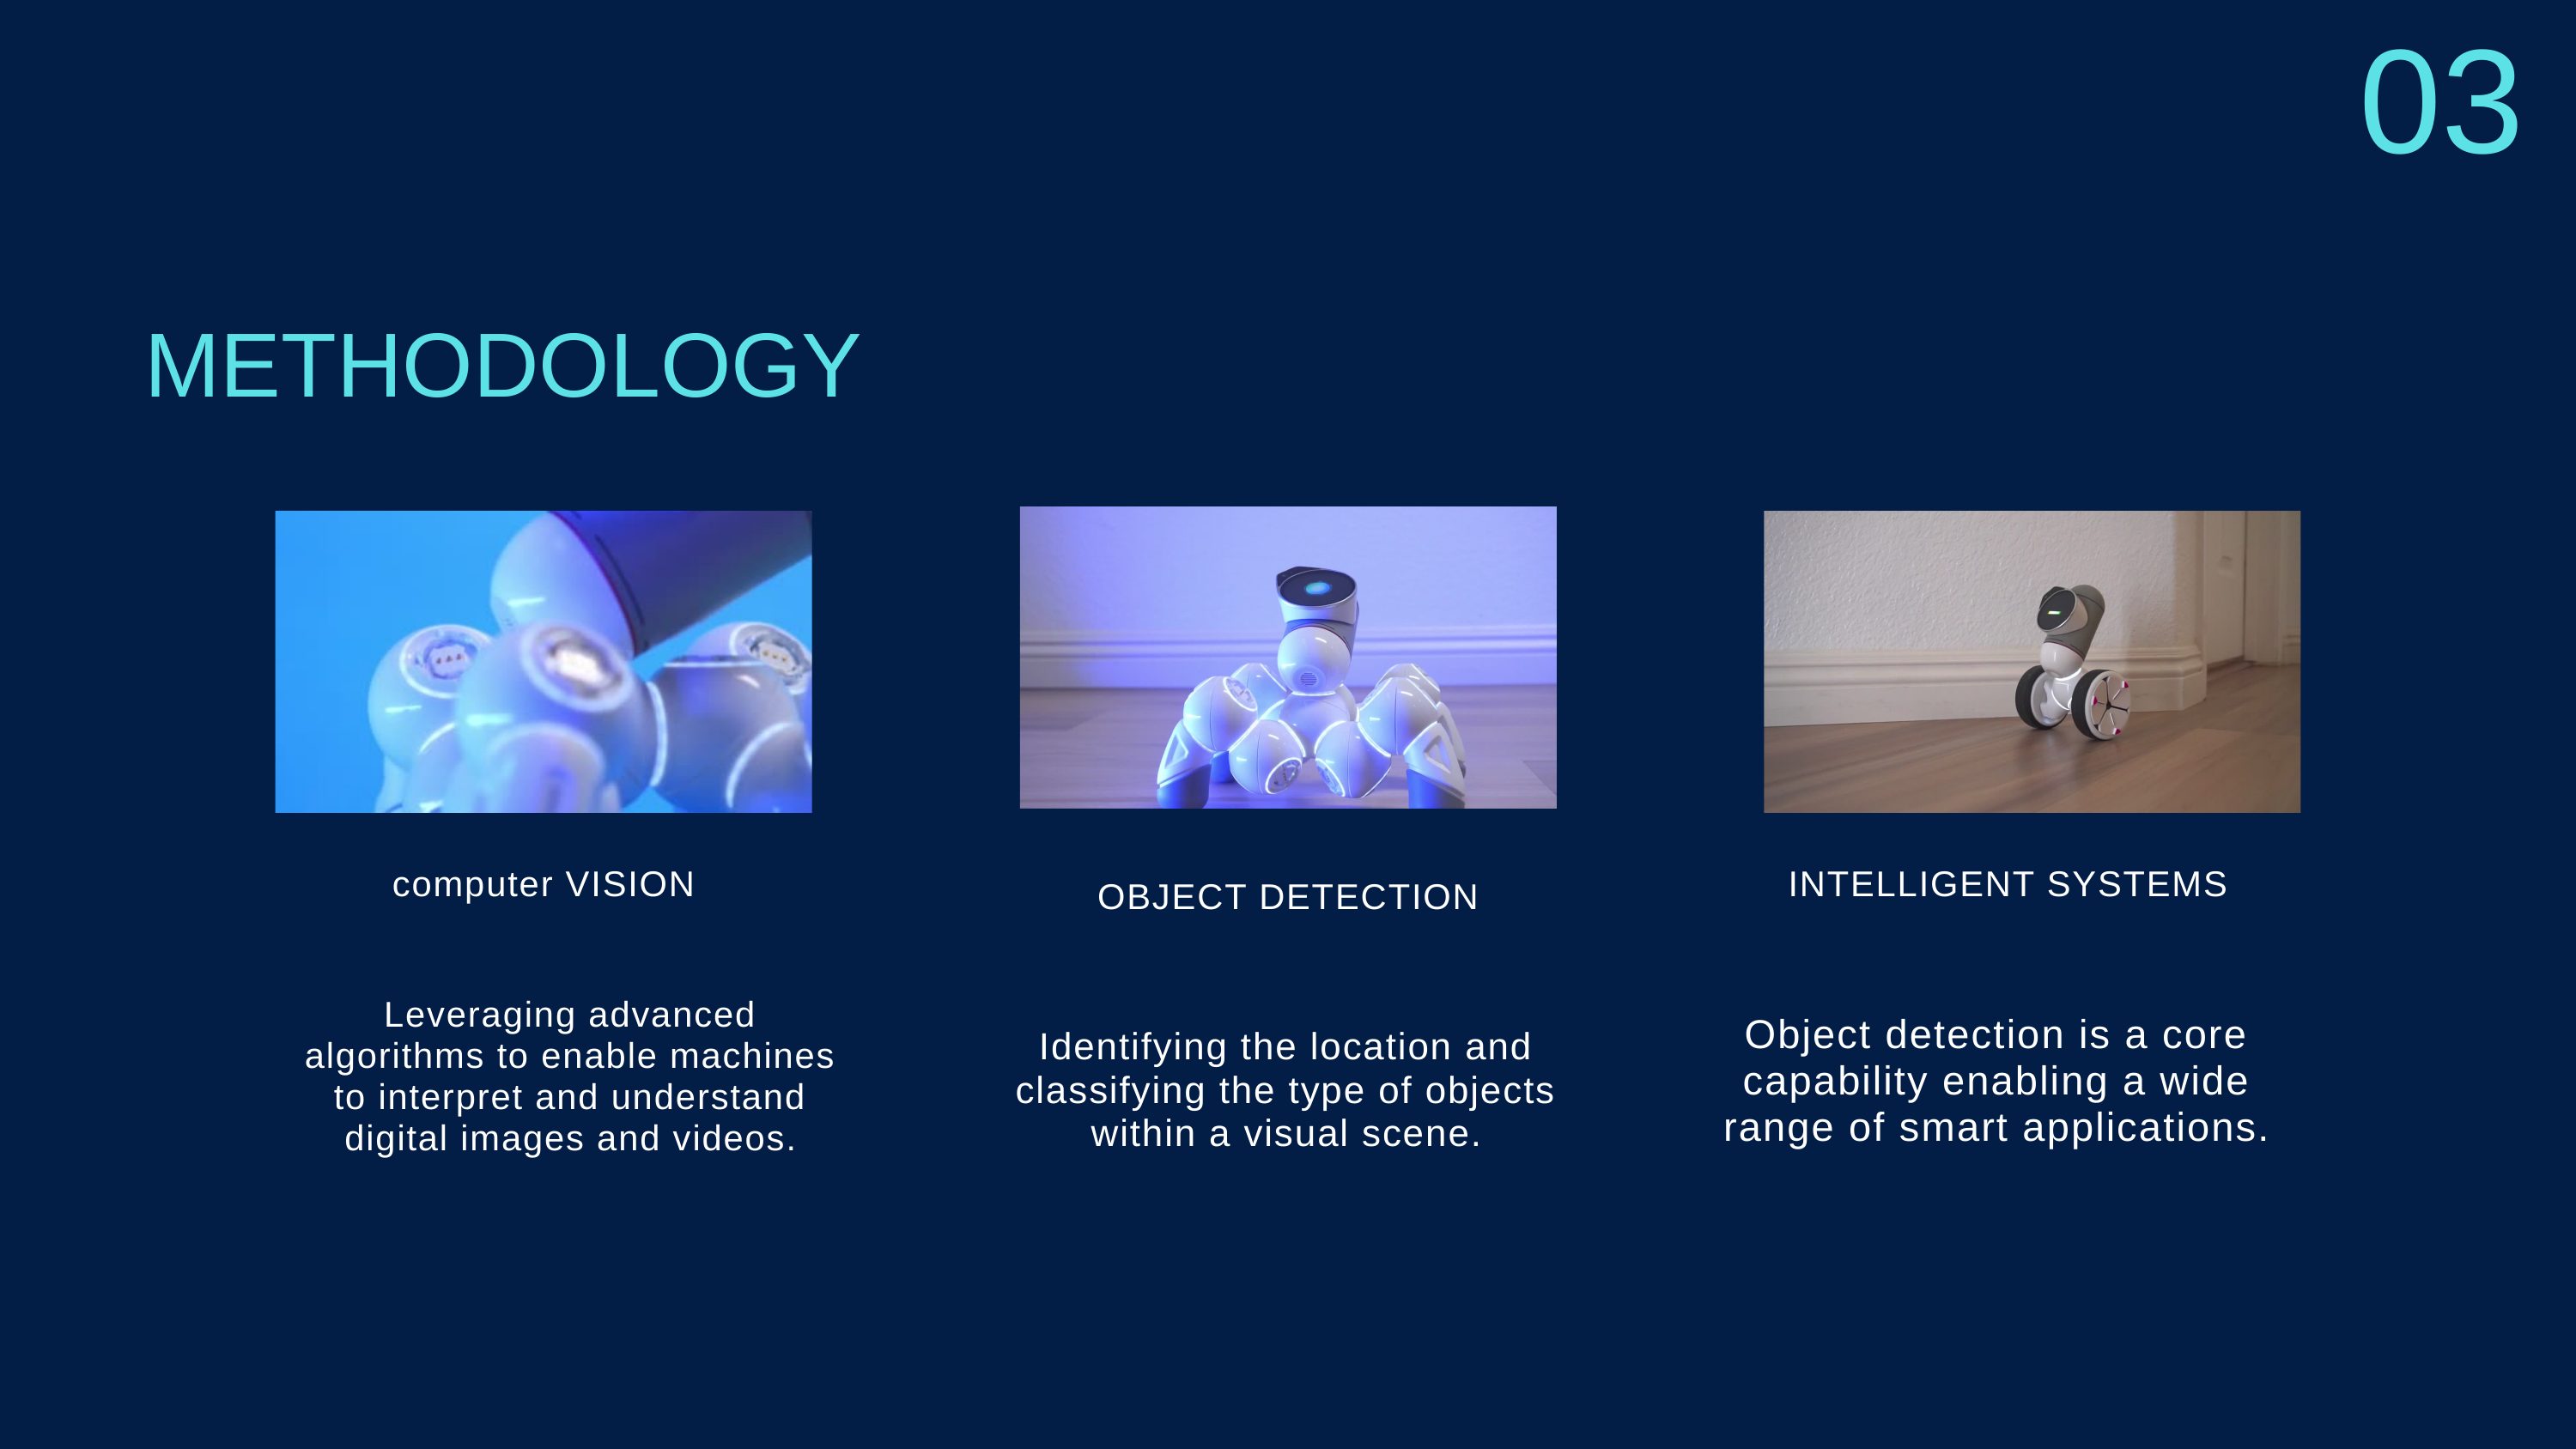

03
METHODOLOGY

computer VISION
INTELLIGENT SYSTEMS
OBJECT DETECTION
Leveraging advanced algorithms to enable machines to interpret and understand digital images and videos.

Object detection is a core capability enabling a wide range of smart applications.

Identifying the location and classifying the type of objects within a visual scene.